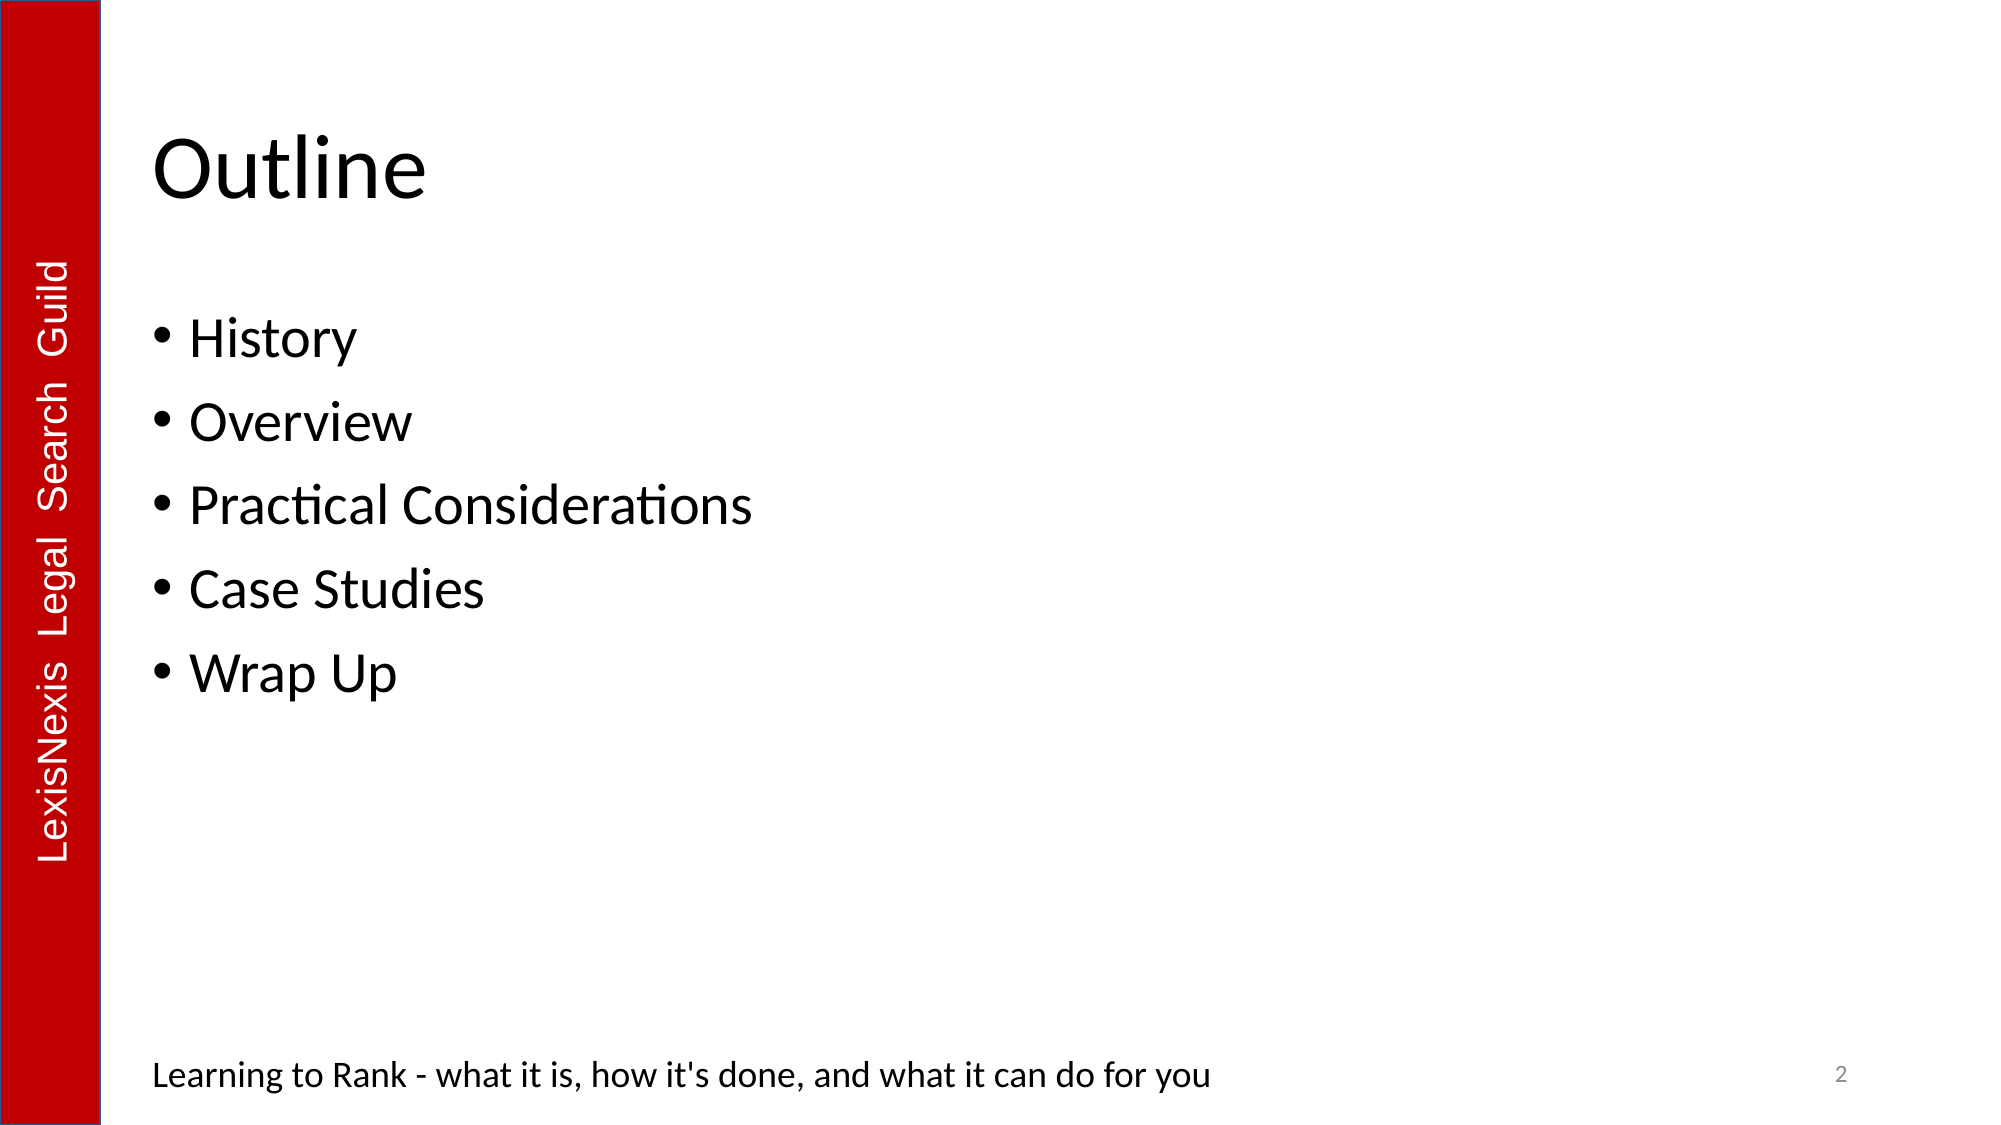

# Outline
History
Overview
Practical Considerations
Case Studies
Wrap Up
Learning to Rank - what it is, how it's done, and what it can do for you
2